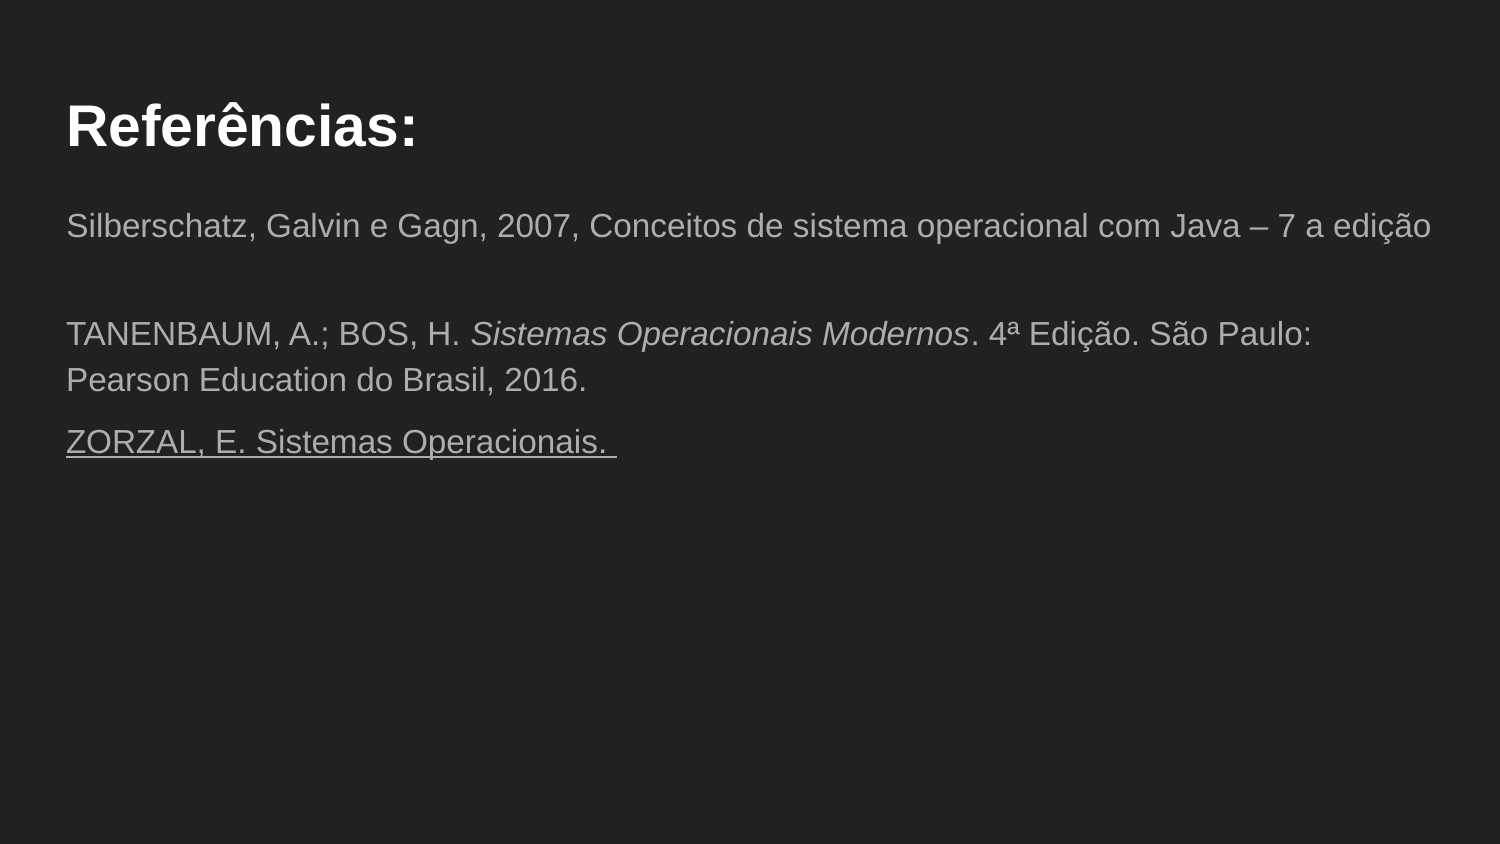

# Referências:
Silberschatz, Galvin e Gagn, 2007, Conceitos de sistema operacional com Java – 7 a edição

TANENBAUM, A.; BOS, H. Sistemas Operacionais Modernos. 4ª Edição. São Paulo: Pearson Education do Brasil, 2016.
ZORZAL, E. Sistemas Operacionais.